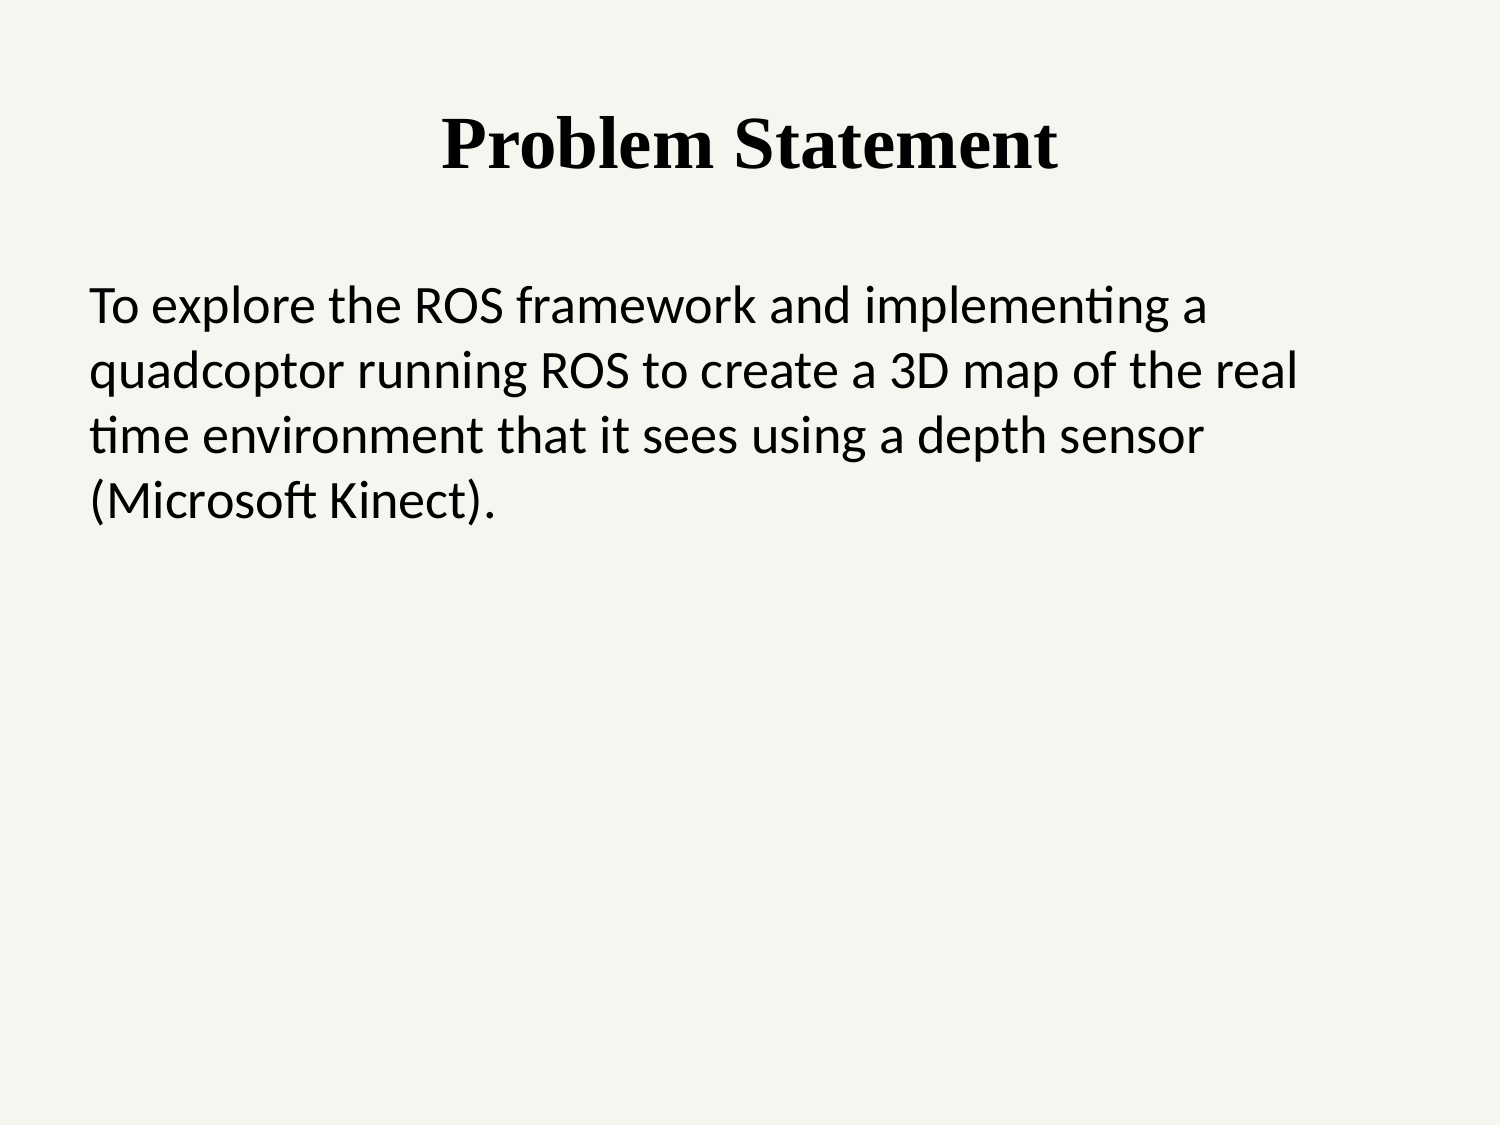

Problem Statement
To explore the ROS framework and implementing a quadcoptor running ROS to create a 3D map of the real time environment that it sees using a depth sensor (Microsoft Kinect).